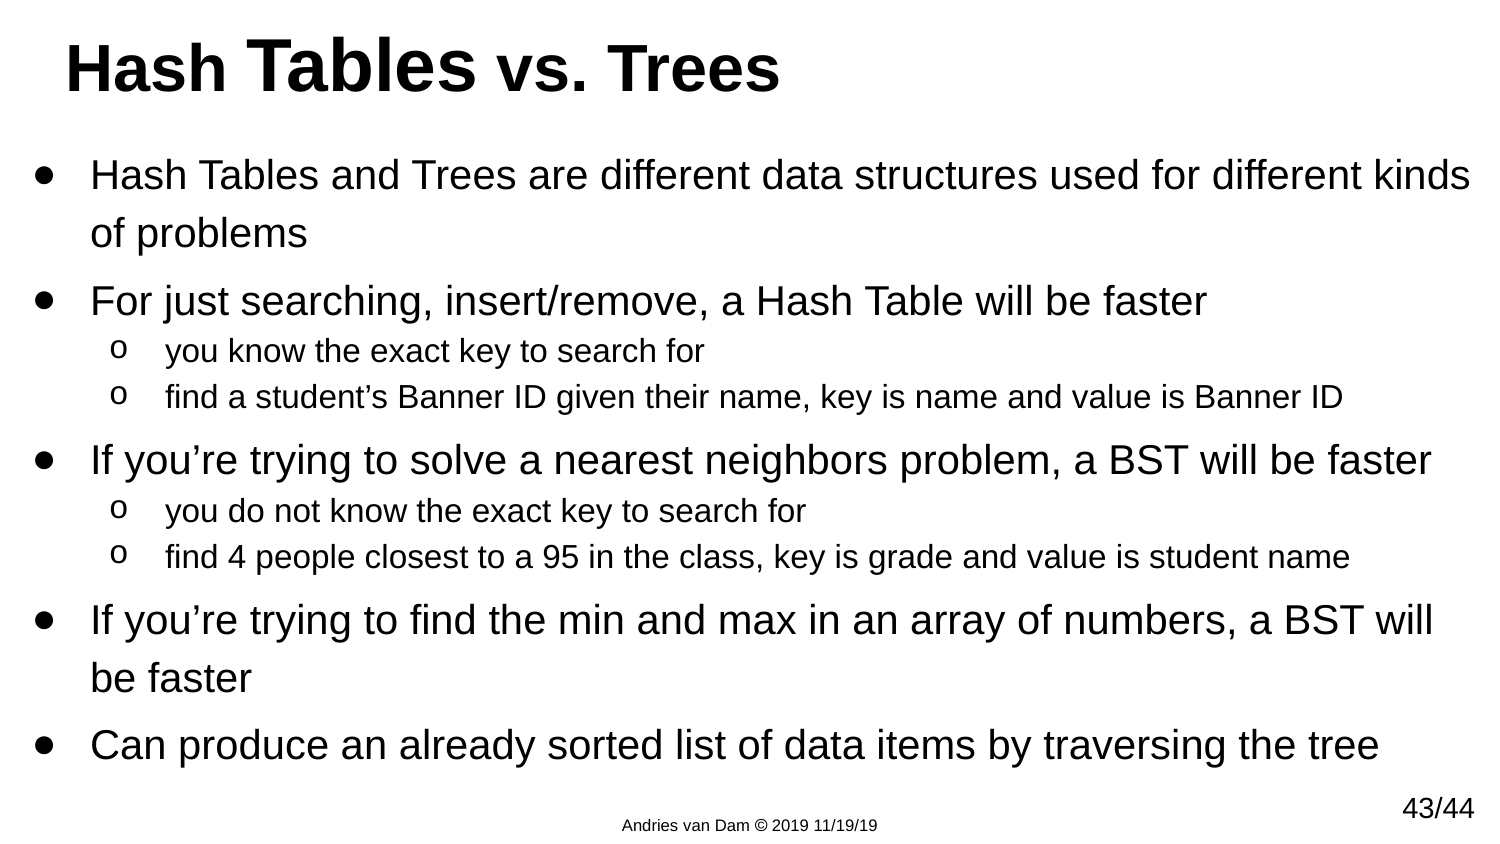

# Hash Tables vs. Trees

Hash Tables and Trees are different data structures used for different kinds of problems
For just searching, insert/remove, a Hash Table will be faster
you know the exact key to search for
find a student’s Banner ID given their name, key is name and value is Banner ID
If you’re trying to solve a nearest neighbors problem, a BST will be faster
you do not know the exact key to search for
find 4 people closest to a 95 in the class, key is grade and value is student name
If you’re trying to find the min and max in an array of numbers, a BST will be faster
Can produce an already sorted list of data items by traversing the tree